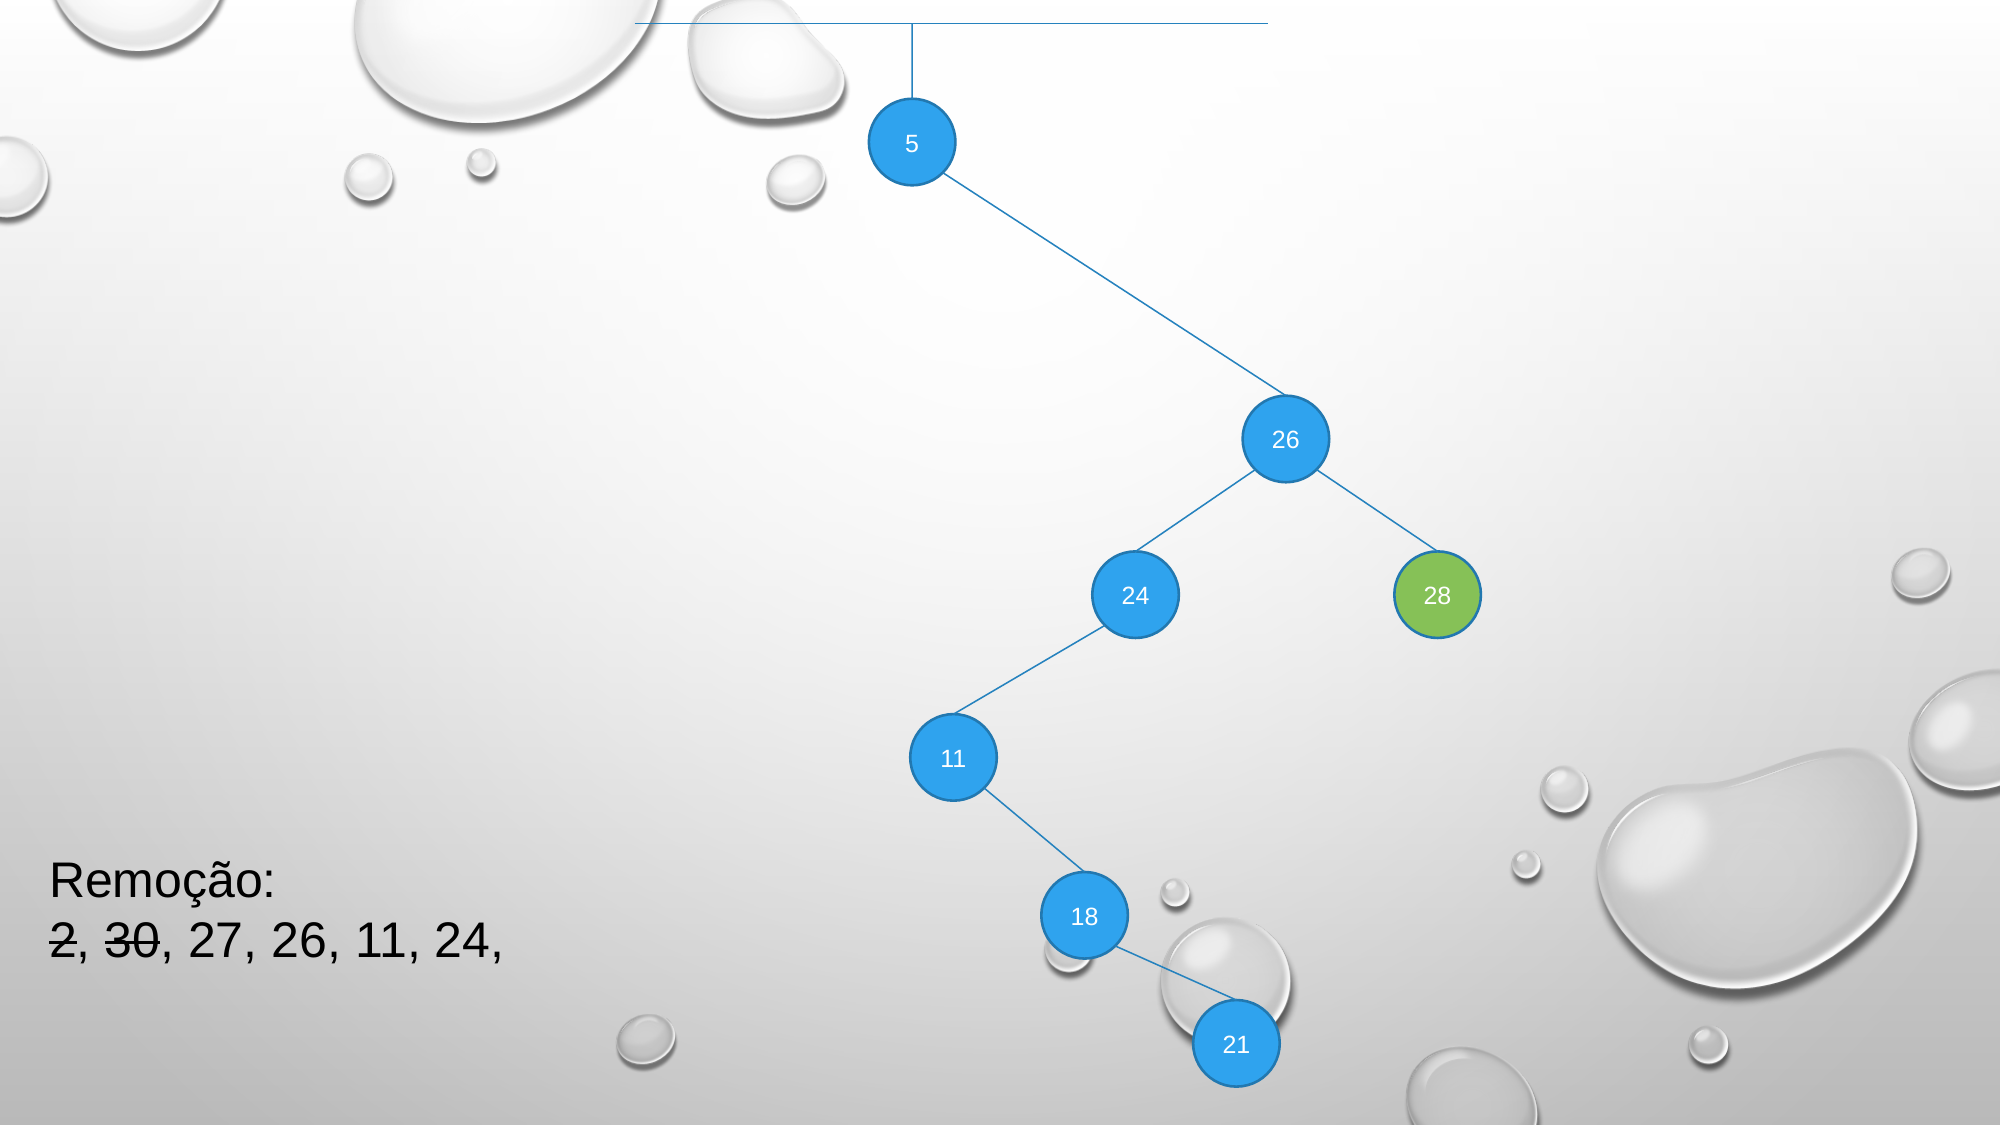

5
26
28
24
11
Remoção:
2, 30, 27, 26, 11, 24,

18
21